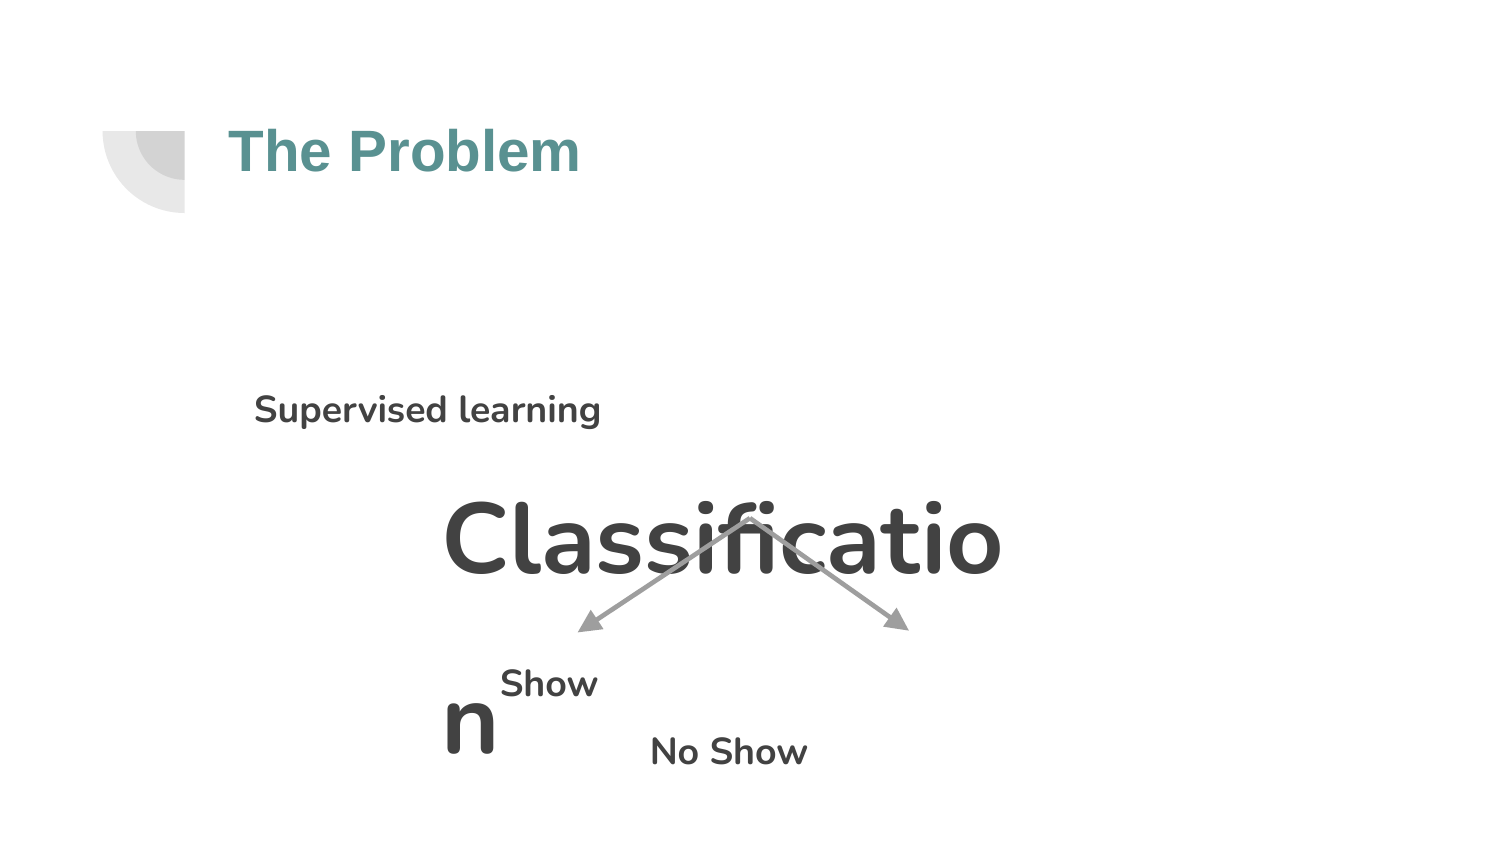

# The Problem

Supervised learning

Classification

Show				No Show